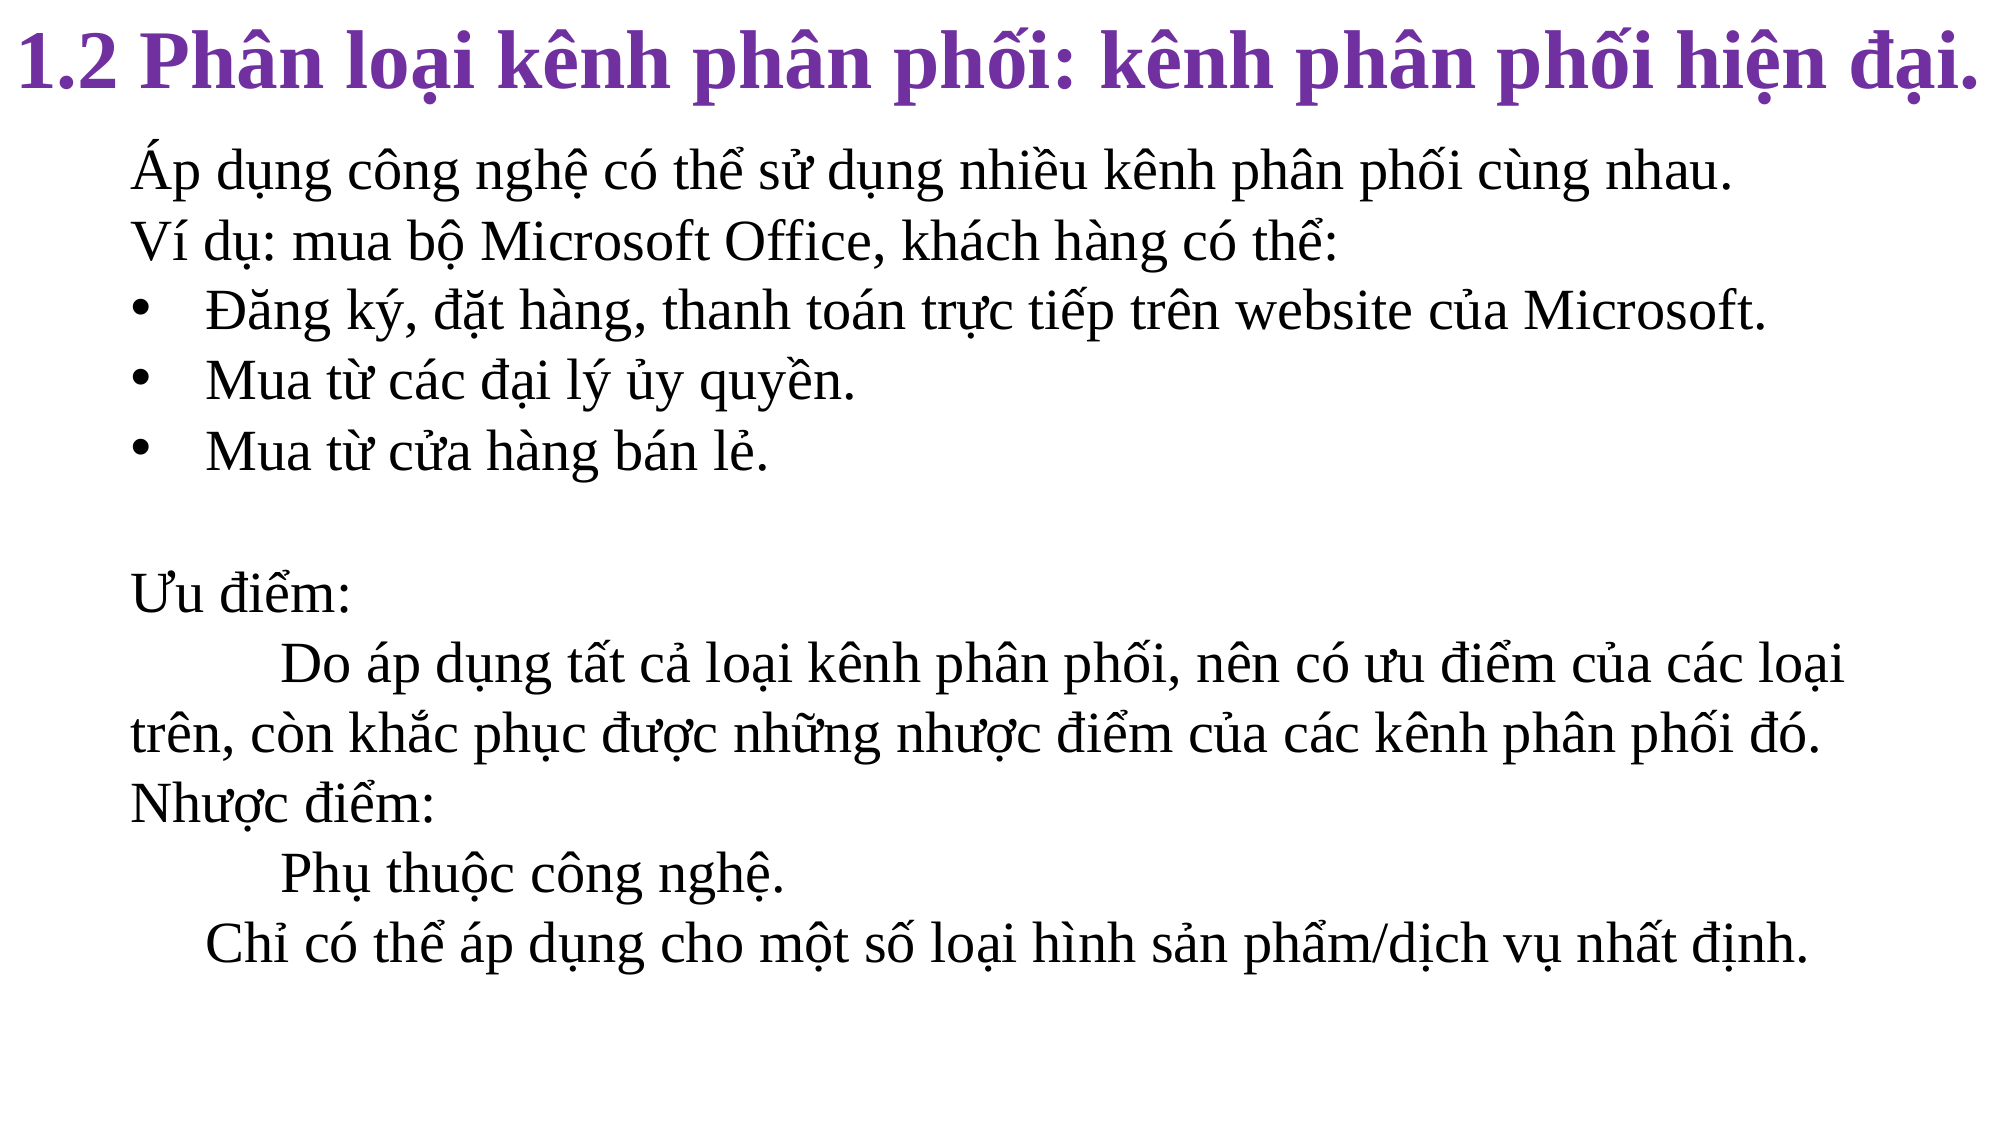

# 1.2 Phân loại kênh phân phối: kênh phân phối hiện đại.
Áp dụng công nghệ có thể sử dụng nhiều kênh phân phối cùng nhau.
Ví dụ: mua bộ Microsoft Office, khách hàng có thể:
Đăng ký, đặt hàng, thanh toán trực tiếp trên website của Microsoft.
Mua từ các đại lý ủy quyền.
Mua từ cửa hàng bán lẻ.

Ưu điểm:
	Do áp dụng tất cả loại kênh phân phối, nên có ưu điểm của các loại trên, còn khắc phục được những nhược điểm của các kênh phân phối đó.
Nhược điểm:
	Phụ thuộc công nghệ.
	Chỉ có thể áp dụng cho một số loại hình sản phẩm/dịch vụ nhất định.